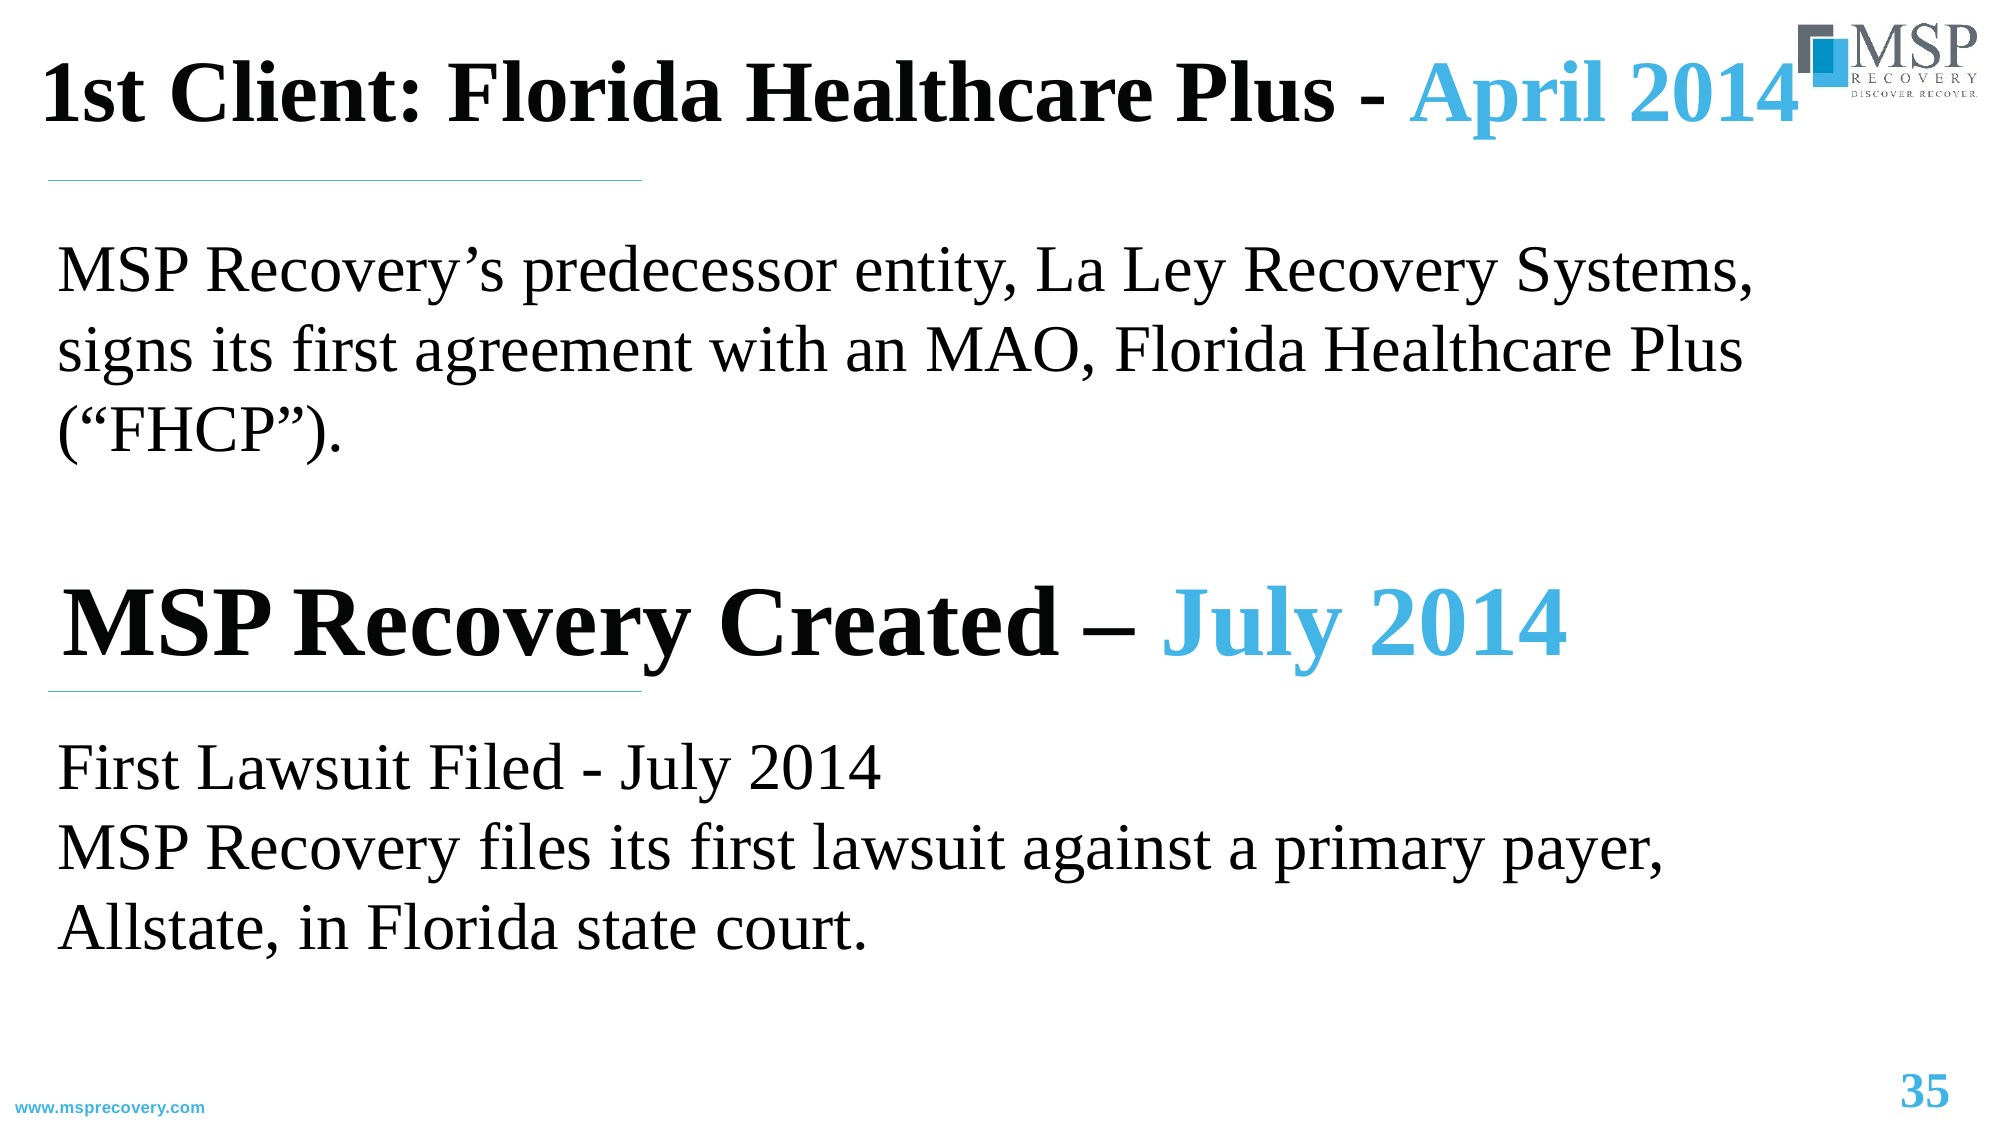

1st Client: Florida Healthcare Plus - April 2014
MSP Recovery’s predecessor entity, La Ley Recovery Systems, signs its first agreement with an MAO, Florida Healthcare Plus (“FHCP”).

MSP Recovery Created – July 2014
First Lawsuit Filed - July 2014
MSP Recovery files its first lawsuit against a primary payer, Allstate, in Florida state court.